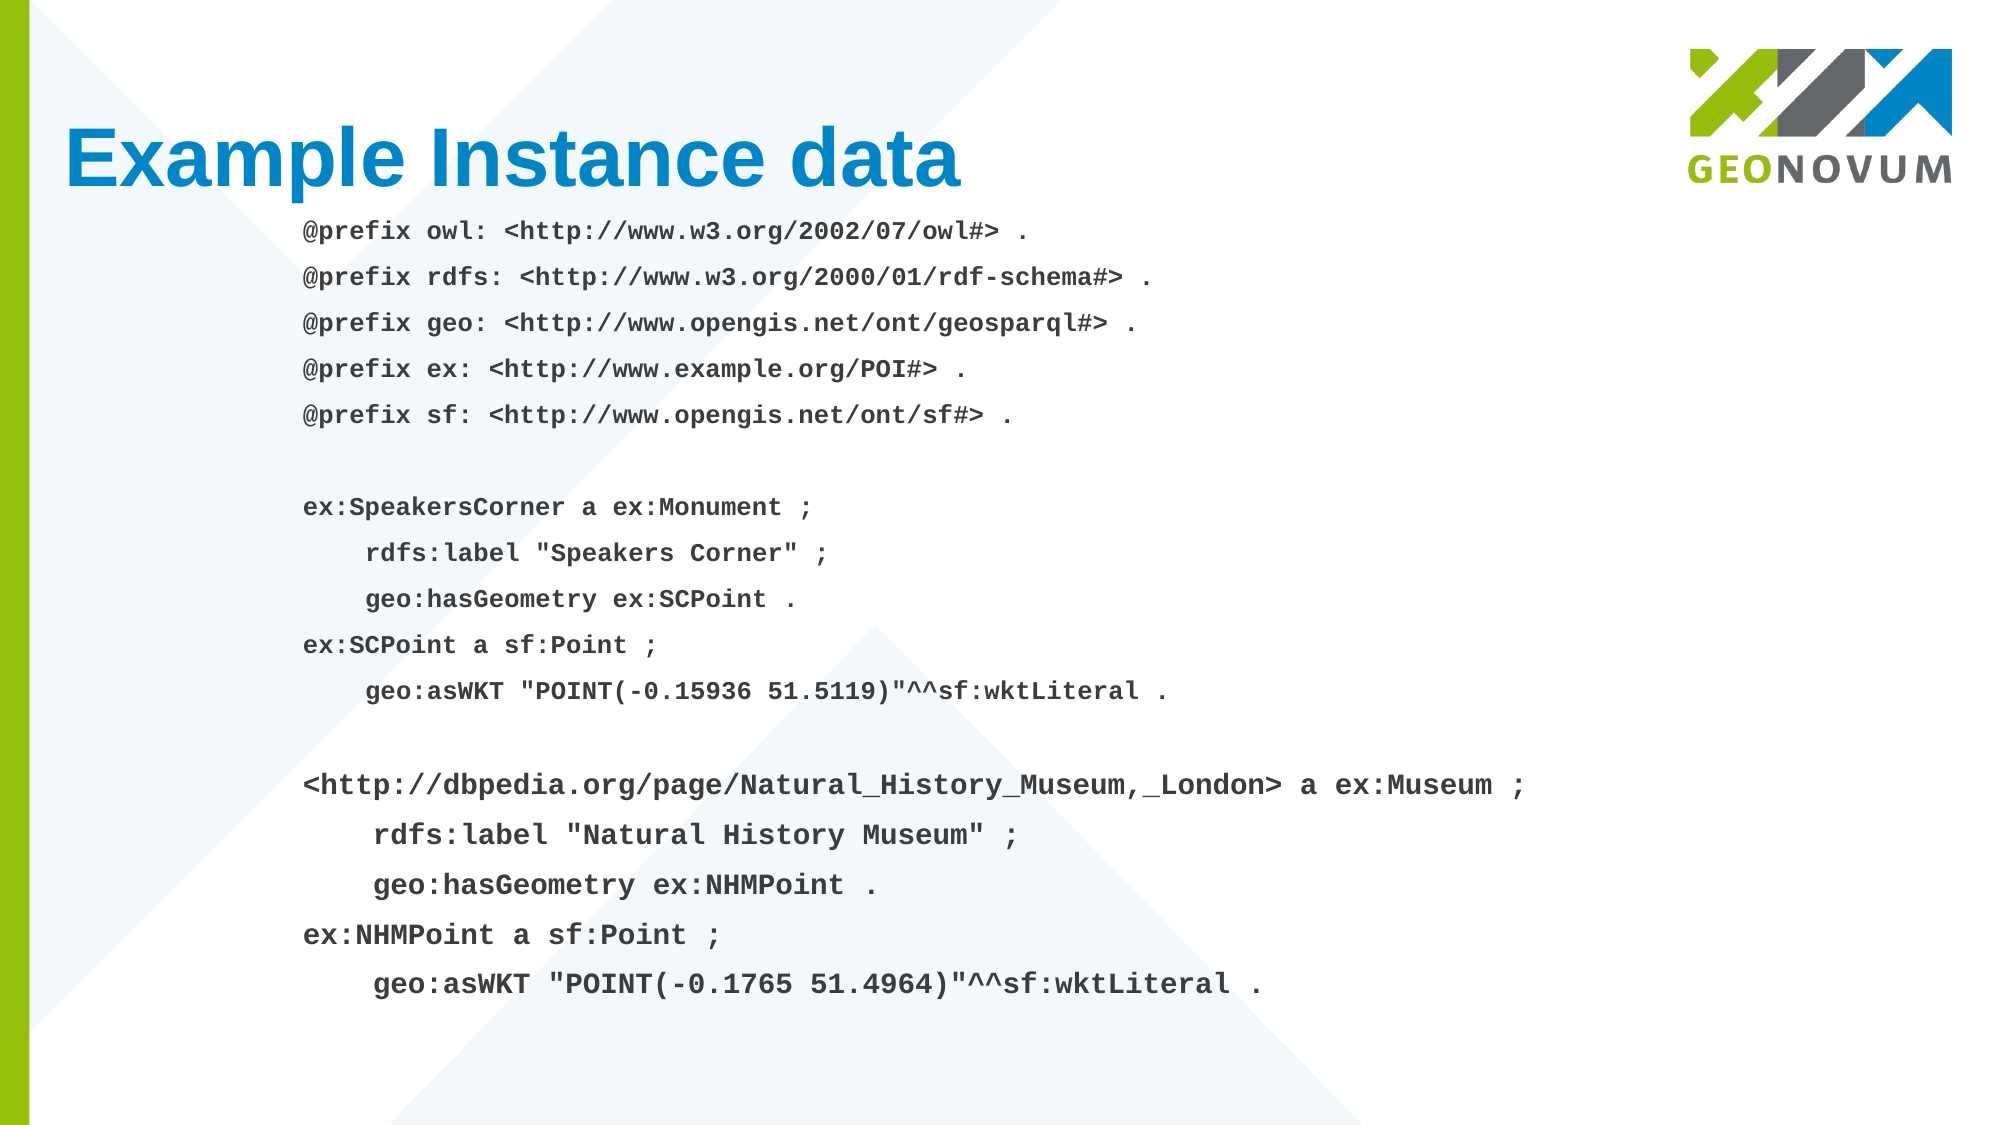

# Example Instance data
@prefix owl: <http://www.w3.org/2002/07/owl#> .
@prefix rdfs: <http://www.w3.org/2000/01/rdf-schema#> .
@prefix geo: <http://www.opengis.net/ont/geosparql#> .
@prefix ex: <http://www.example.org/POI#> .
@prefix sf: <http://www.opengis.net/ont/sf#> .

ex:SpeakersCorner a ex:Monument ;
    rdfs:label "Speakers Corner" ;
    geo:hasGeometry ex:SCPoint .
ex:SCPoint a sf:Point ;
    geo:asWKT "POINT(-0.15936 51.5119)"^^sf:wktLiteral .

<http://dbpedia.org/page/Natural_History_Museum,_London> a ex:Museum ;
    rdfs:label "Natural History Museum" ;
    geo:hasGeometry ex:NHMPoint .
ex:NHMPoint a sf:Point ;
    geo:asWKT "POINT(-0.1765 51.4964)"^^sf:wktLiteral .